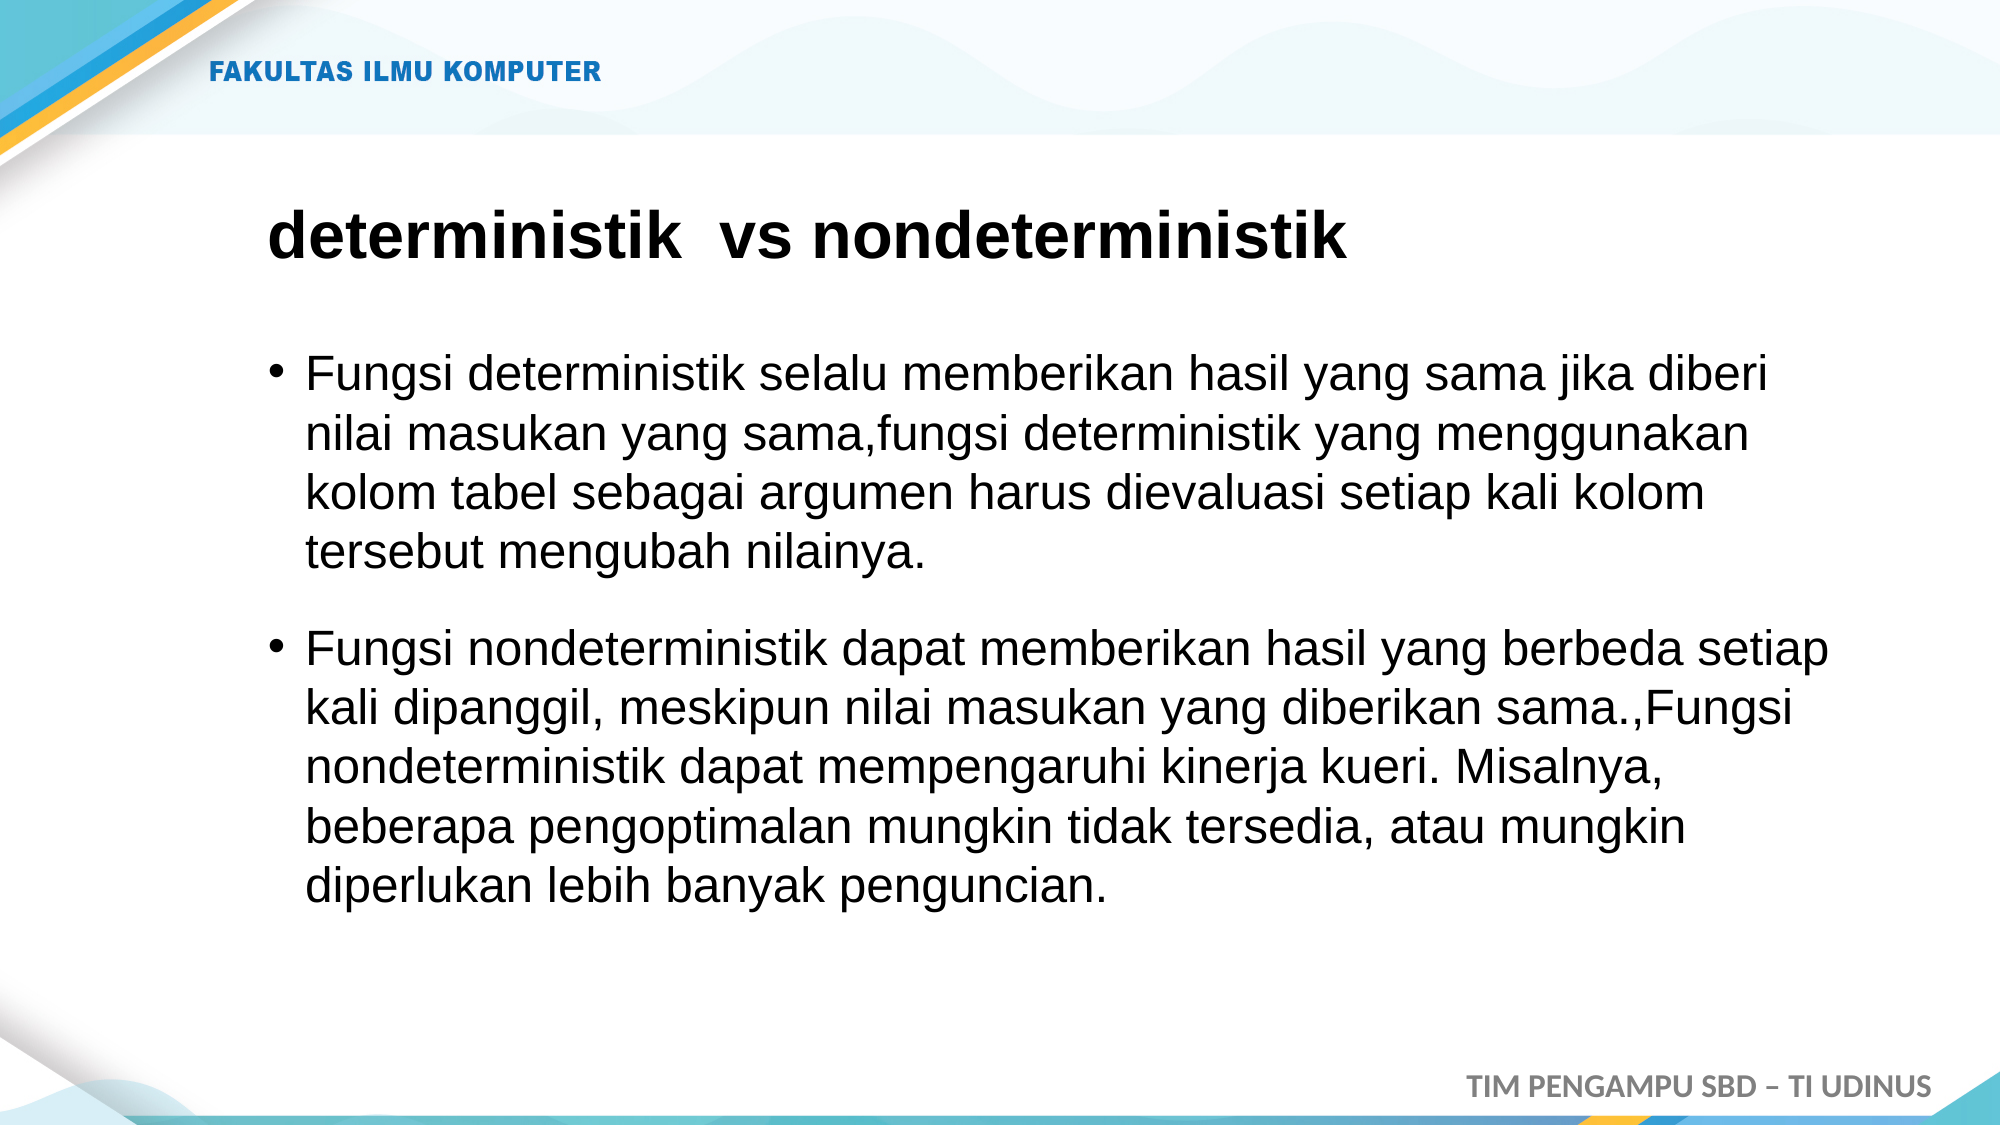

# deterministik  vs nondeterministik
Fungsi deterministik selalu memberikan hasil yang sama jika diberi nilai masukan yang sama,fungsi deterministik yang menggunakan kolom tabel sebagai argumen harus dievaluasi setiap kali kolom tersebut mengubah nilainya.
Fungsi nondeterministik dapat memberikan hasil yang berbeda setiap kali dipanggil, meskipun nilai masukan yang diberikan sama.,Fungsi nondeterministik dapat mempengaruhi kinerja kueri. Misalnya, beberapa pengoptimalan mungkin tidak tersedia, atau mungkin diperlukan lebih banyak penguncian.